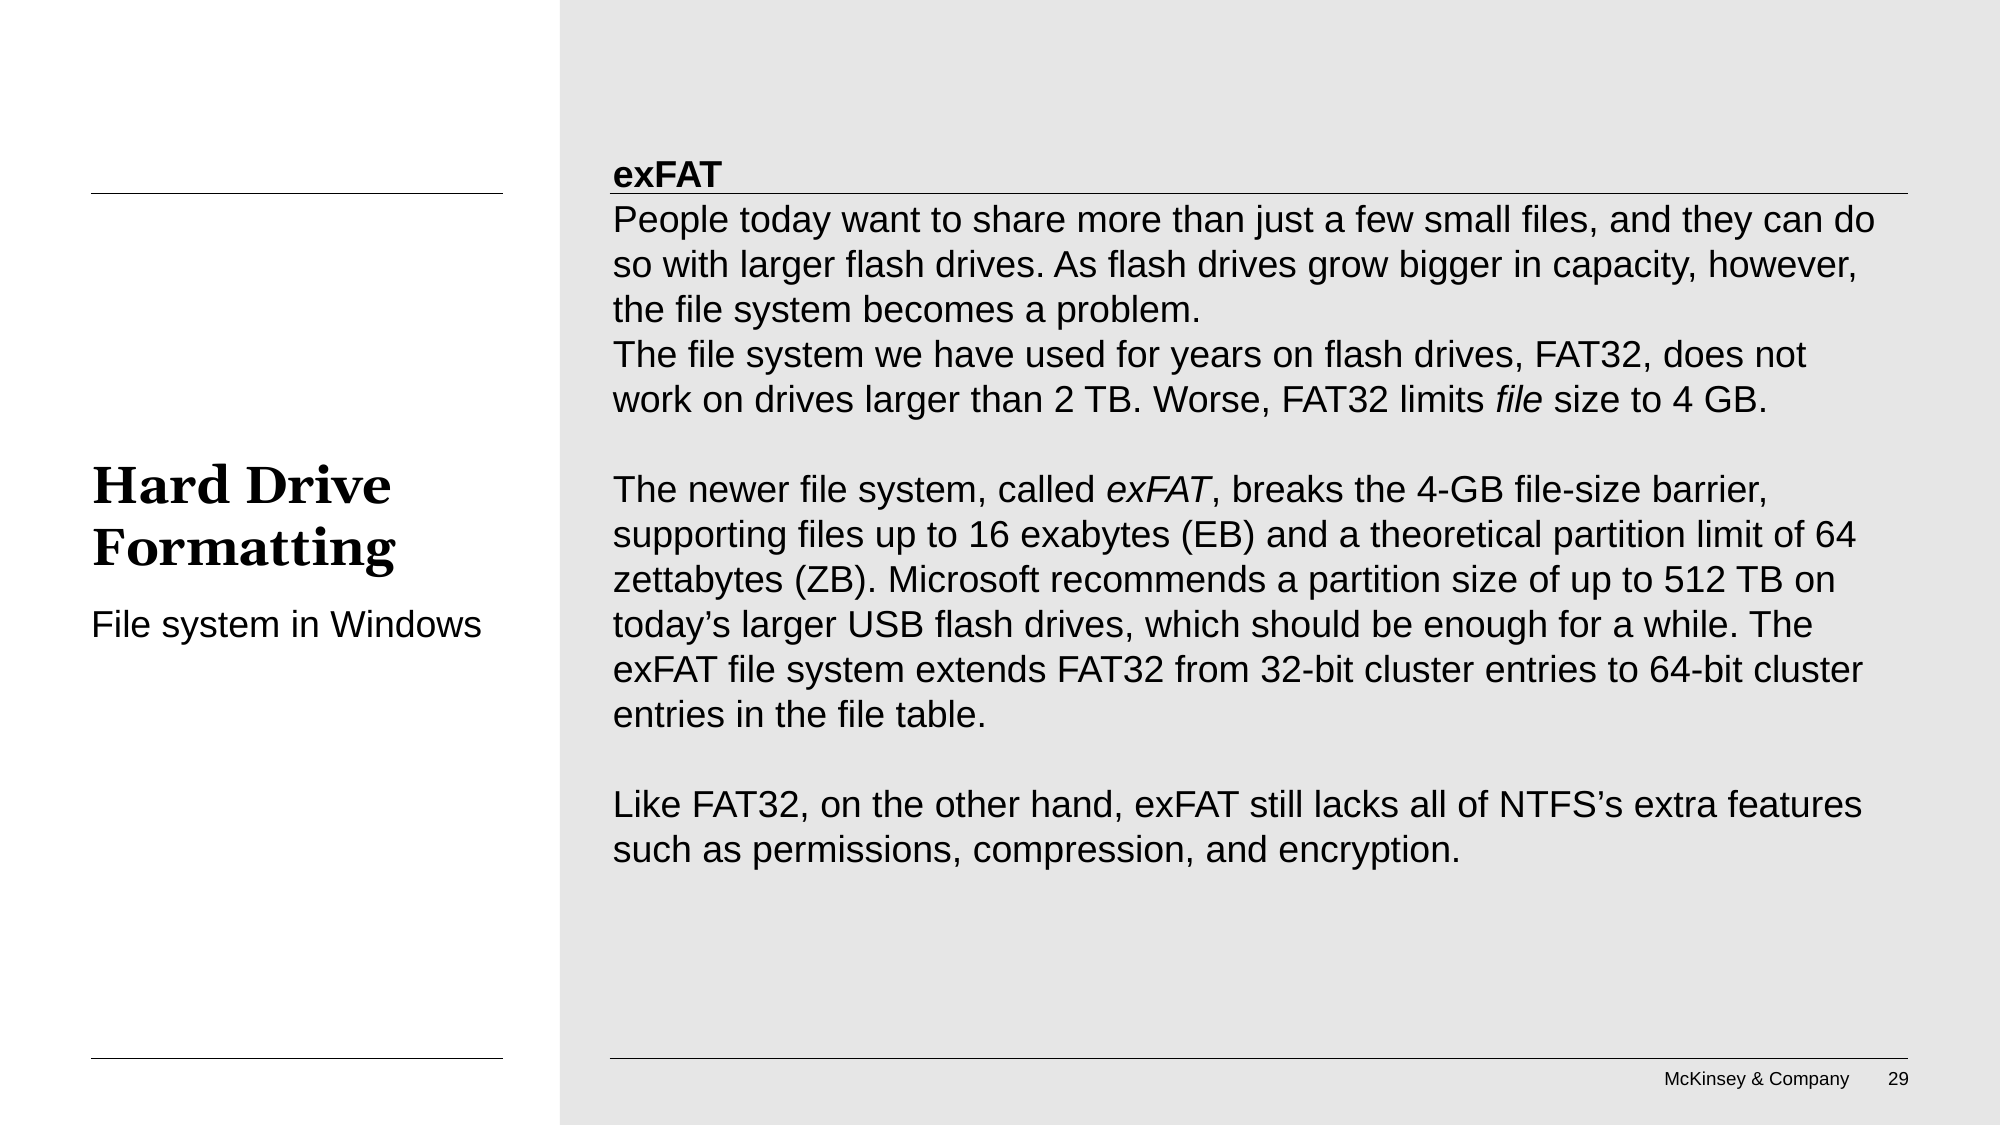

exFAT
People today want to share more than just a few small files, and they can do so with larger flash drives. As flash drives grow bigger in capacity, however, the file system becomes a problem.
The file system we have used for years on flash drives, FAT32, does not
work on drives larger than 2 TB. Worse, FAT32 limits file size to 4 GB.

The newer file system, called exFAT, breaks the 4-GB file-size barrier,
supporting files up to 16 exabytes (EB) and a theoretical partition limit of 64
zettabytes (ZB). Microsoft recommends a partition size of up to 512 TB on
today’s larger USB flash drives, which should be enough for a while. The
exFAT file system extends FAT32 from 32-bit cluster entries to 64-bit cluster
entries in the file table.

Like FAT32, on the other hand, exFAT still lacks all of NTFS’s extra features such as permissions, compression, and encryption.
# Hard Drive Formatting
File system in Windows